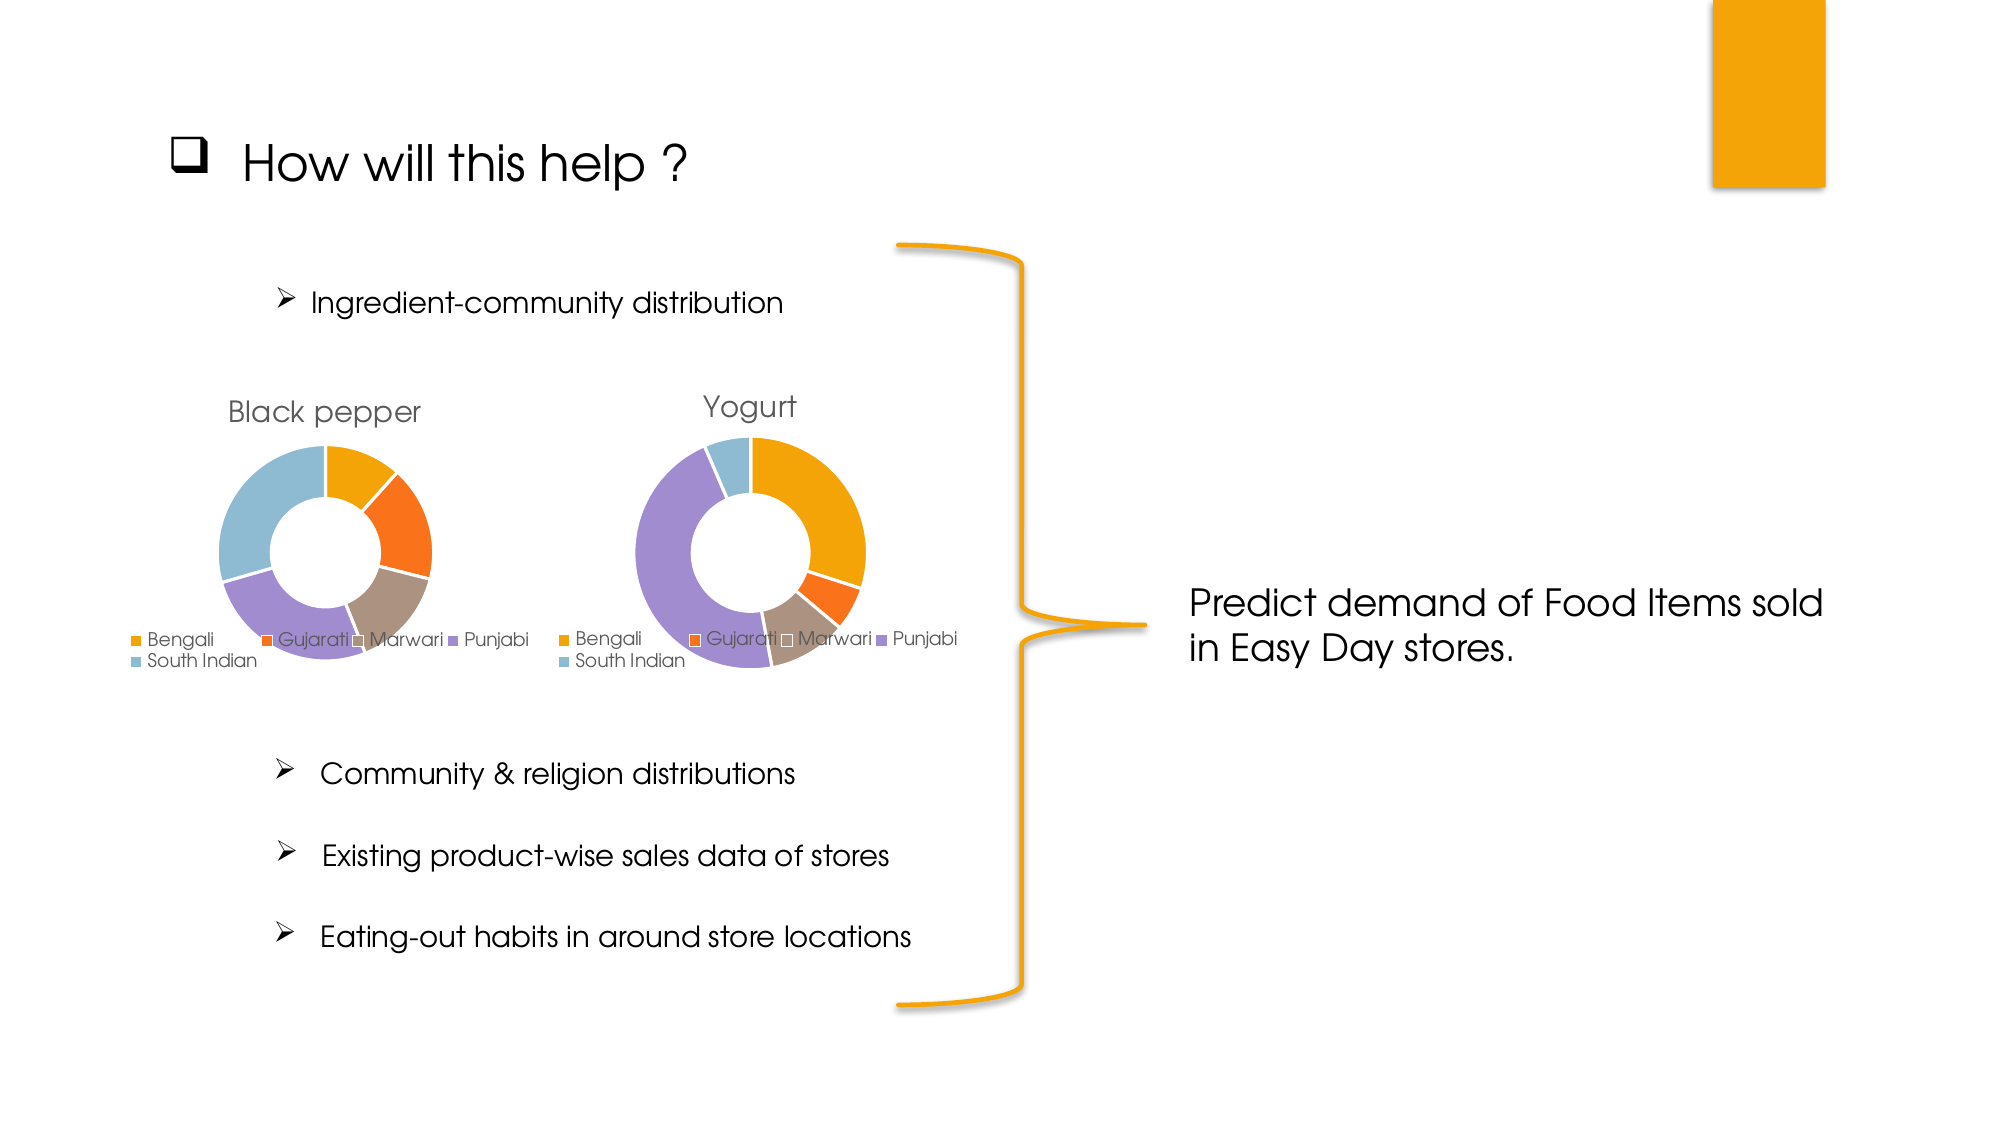

How will this help ?

 Ingredient-community distribution

### Chart: Yogurt

| Category | Ingredient Distribution (Yogurt) |
|---|---|
| Bengali | 0.015385 |
| Gujarati | 0.003153 |
| Marwari | 0.005618 |
| Punjabi | 0.02385 |
| South Indian | 0.003328 |

### Chart: Black pepper

| Category | Ingredient Distribution (Black Pepper) |
|---|---|
| Bengali | 0.003077 |
| Gujarati | 0.004597 |
| Marwari | 0.003989 |
| Punjabi | 0.007041 |
| South Indian | 0.007808 |
Predict demand of Food Items sold in Easy Day stores.
Community & religion distributions
Existing product-wise sales data of stores
Eating-out habits in around store locations